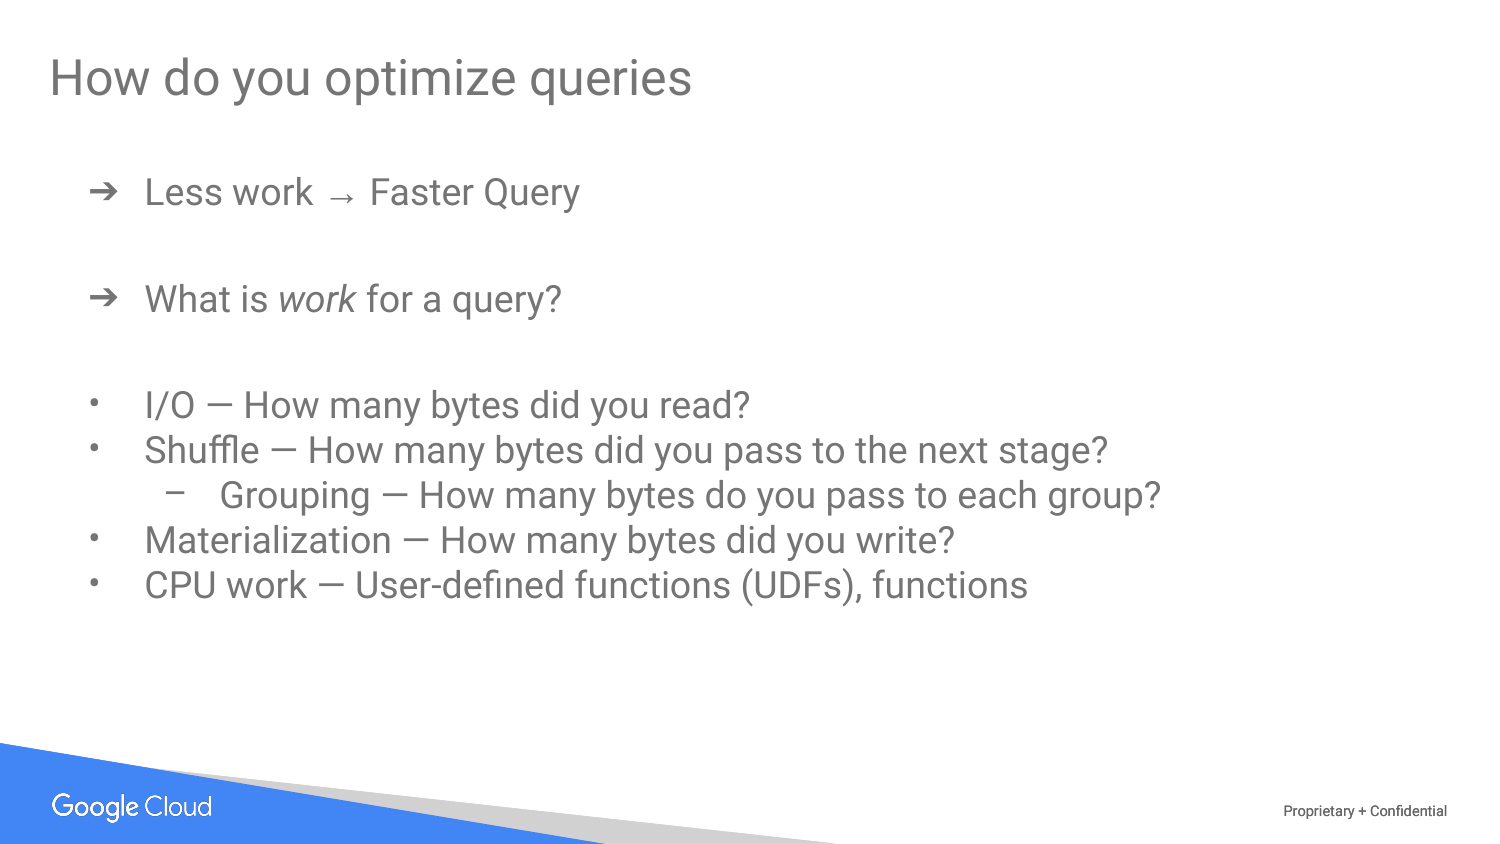

# How do you optimize queries
Less work → Faster Query

What is work for a query?

I/O — How many bytes did you read?
Shuffle — How many bytes did you pass to the next stage?
Grouping — How many bytes do you pass to each group?
Materialization — How many bytes did you write?
CPU work — User-defined functions (UDFs), functions